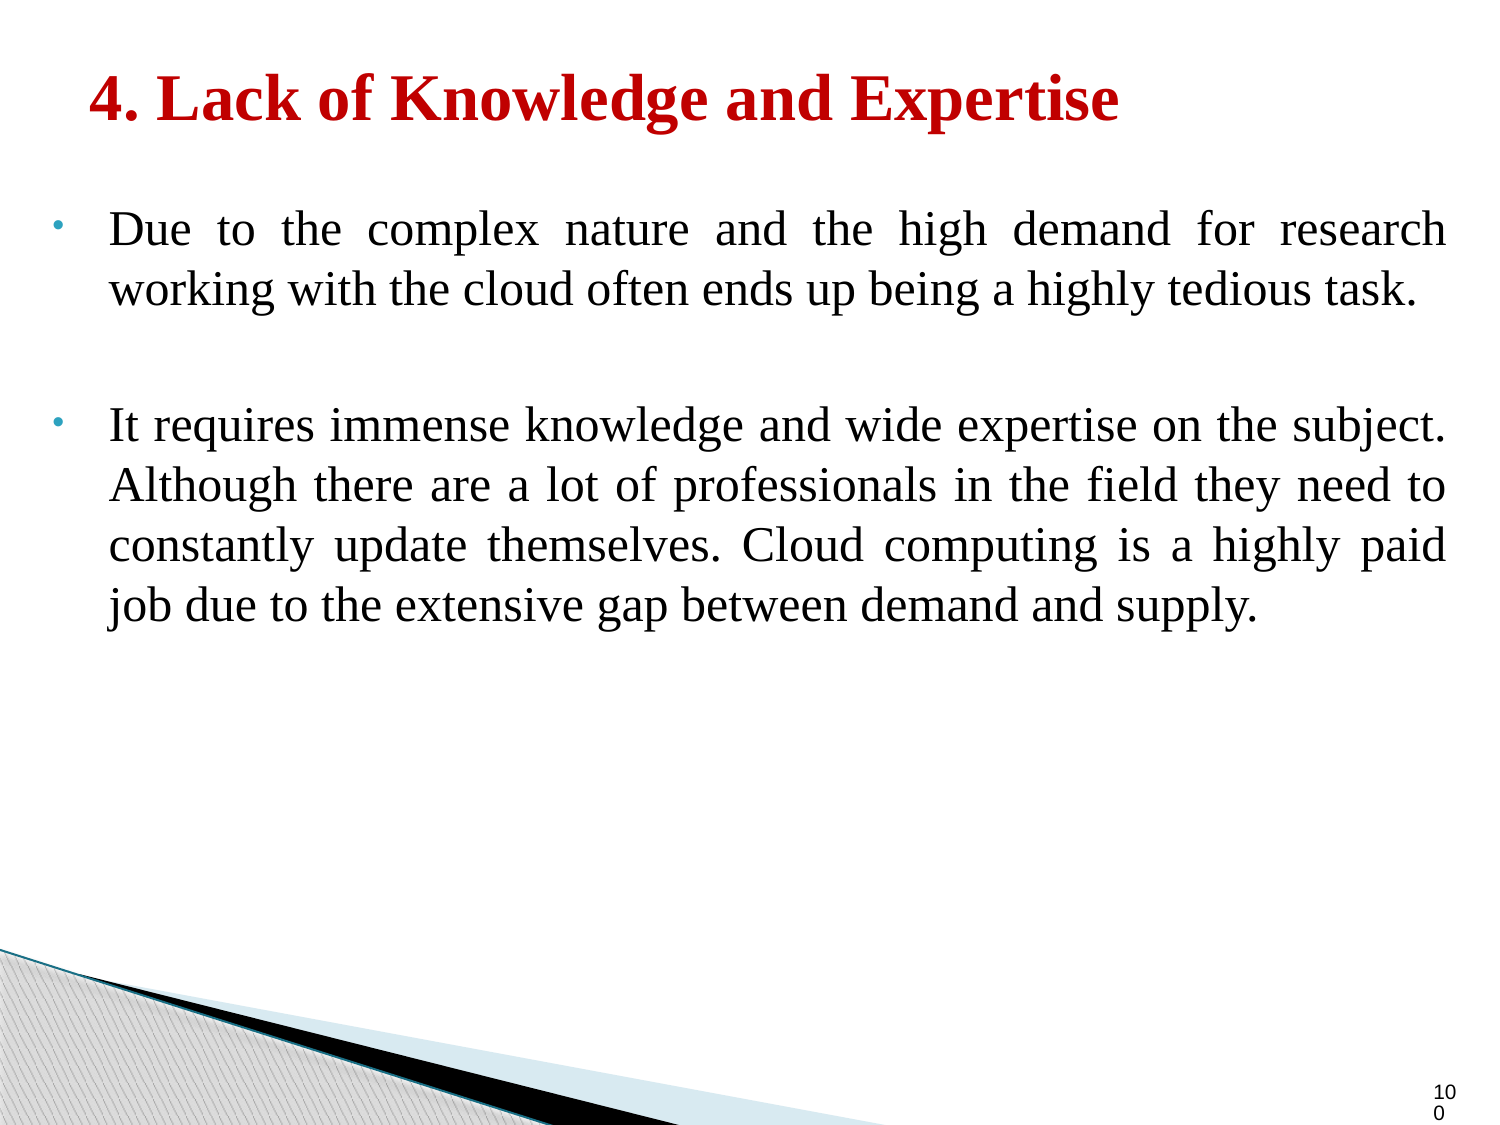

# 4. Lack of Knowledge and Expertise
Due to the complex nature and the high demand for research working with the cloud often ends up being a highly tedious task.

It requires immense knowledge and wide expertise on the subject. Although there are a lot of professionals in the field they need to constantly update themselves. Cloud computing is a highly paid job due to the extensive gap between demand and supply.
100